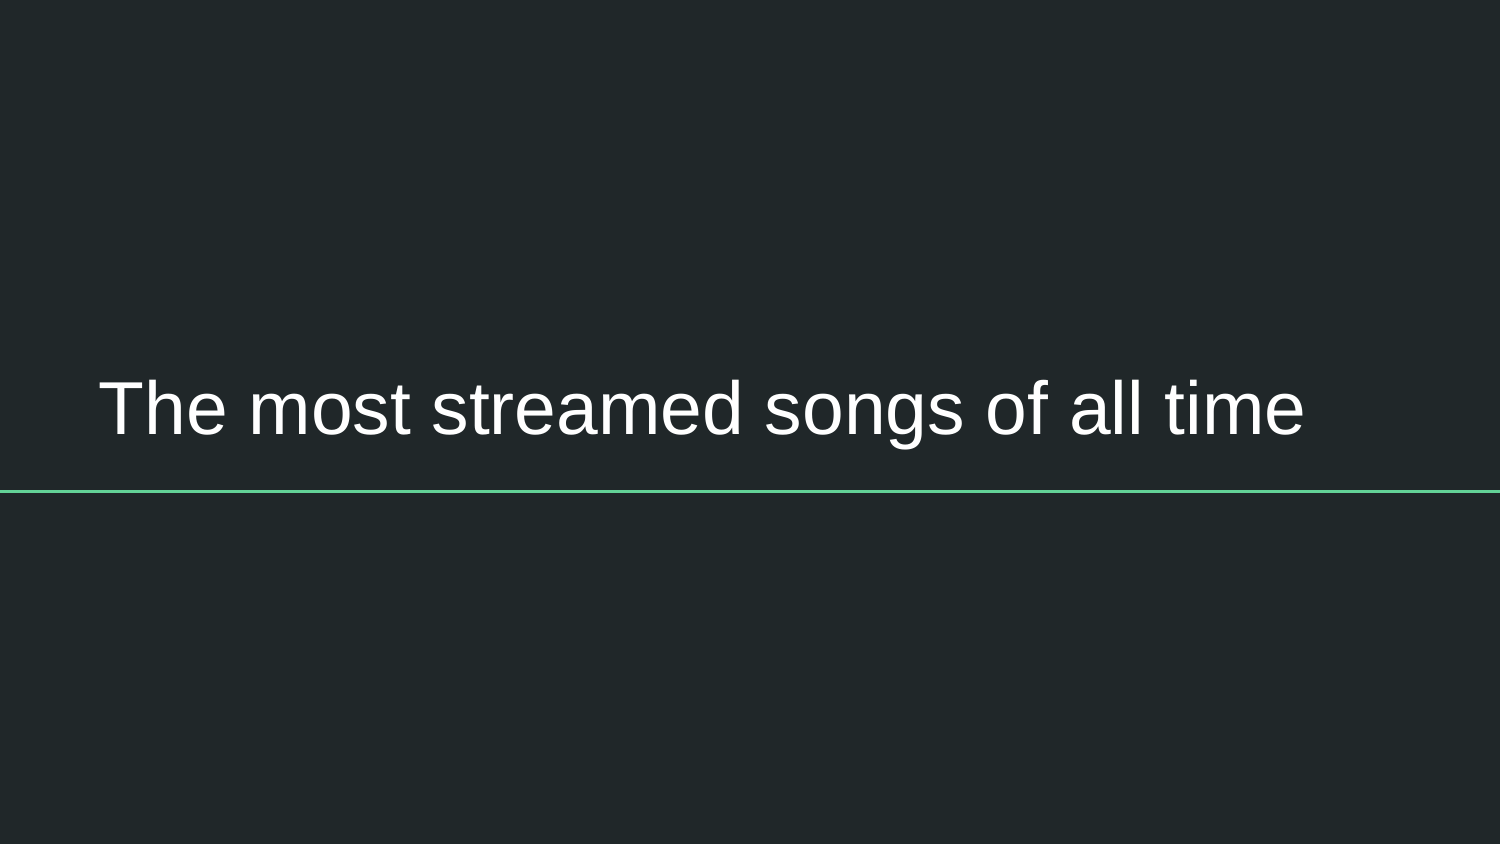

# The most streamed songs of all time